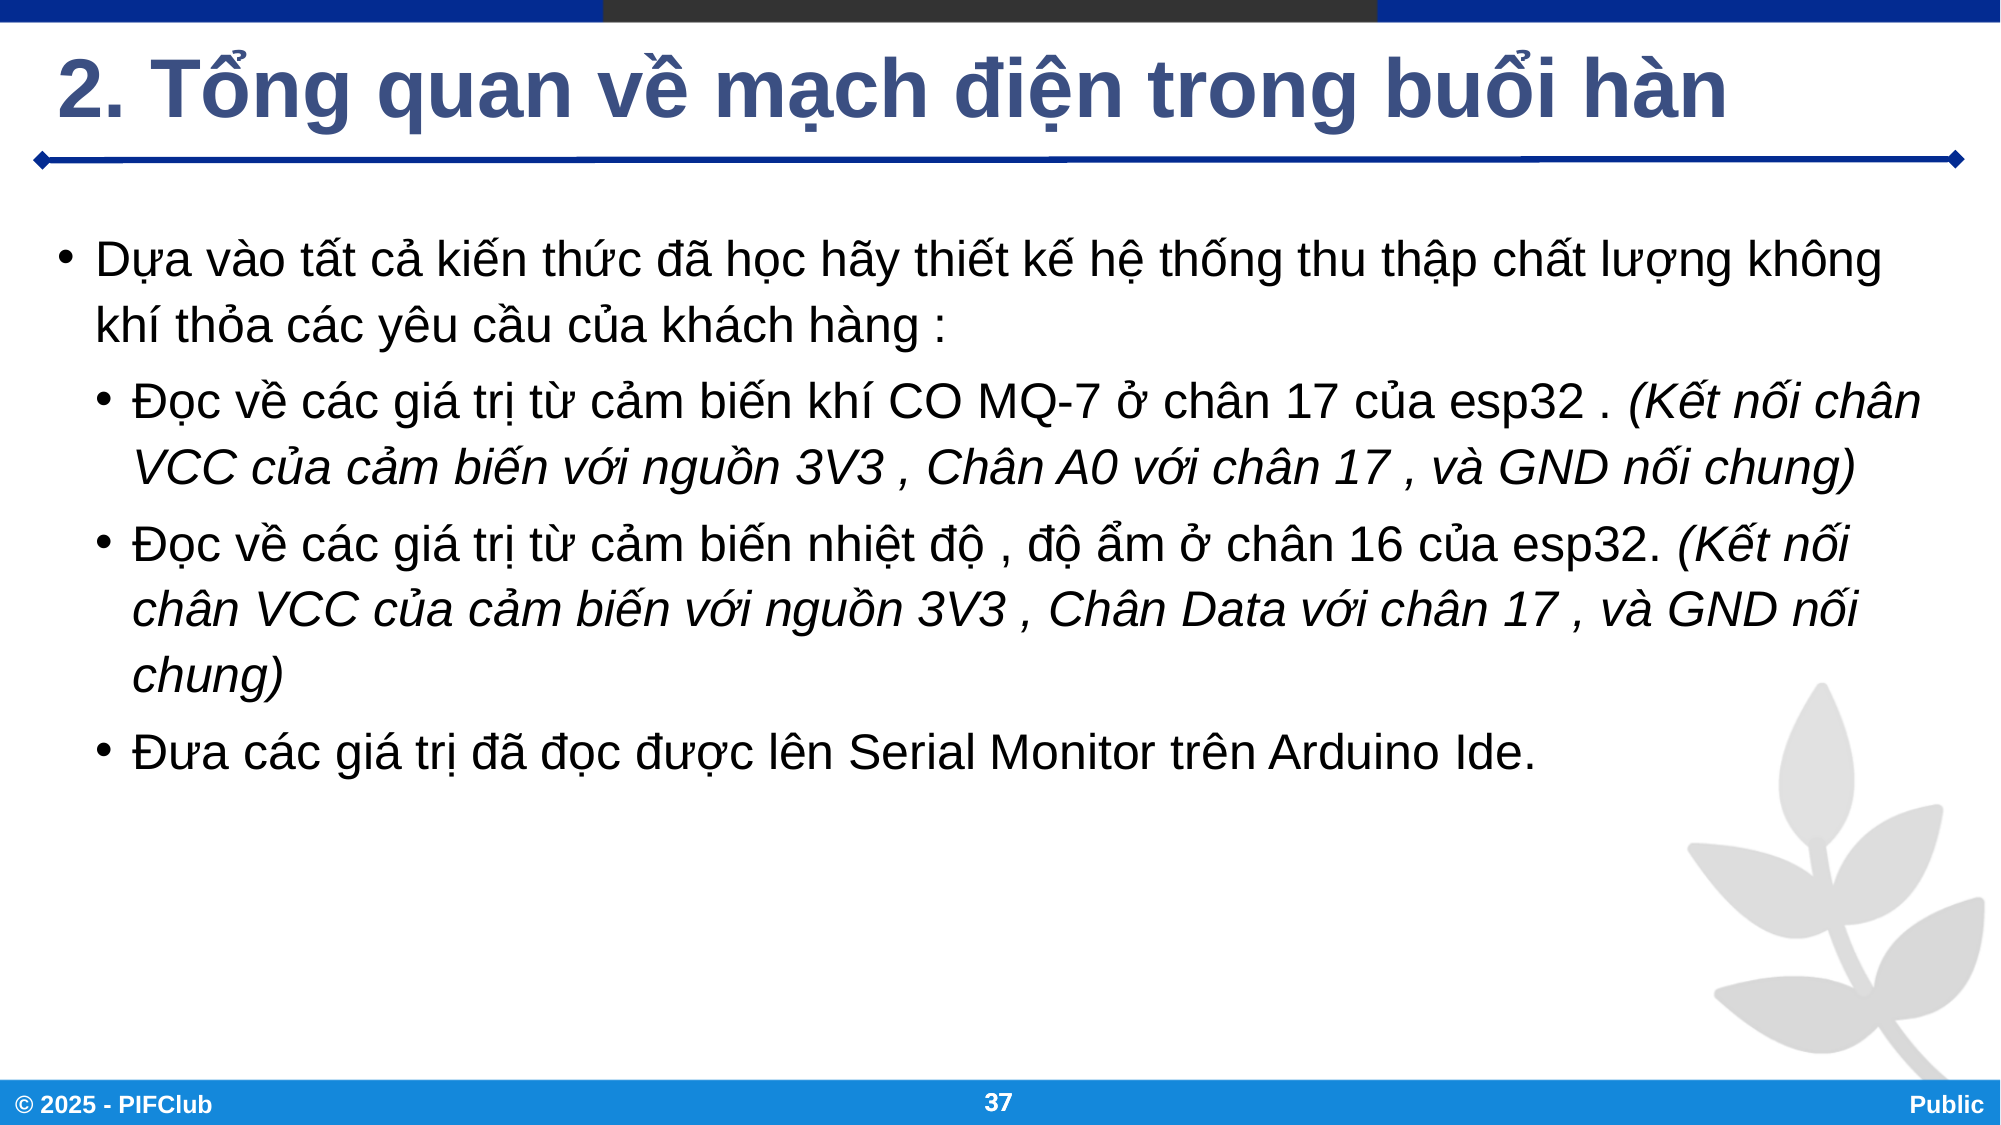

# 2. Tổng quan về mạch điện trong buổi hàn
Dựa vào tất cả kiến thức đã học hãy thiết kế hệ thống thu thập chất lượng không khí thỏa các yêu cầu của khách hàng :
Đọc về các giá trị từ cảm biến khí CO MQ-7 ở chân 17 của esp32 . (Kết nối chân VCC của cảm biến với nguồn 3V3 , Chân A0 với chân 17 , và GND nối chung)
Đọc về các giá trị từ cảm biến nhiệt độ , độ ẩm ở chân 16 của esp32. (Kết nối chân VCC của cảm biến với nguồn 3V3 , Chân Data với chân 17 , và GND nối chung)
Đưa các giá trị đã đọc được lên Serial Monitor trên Arduino Ide.